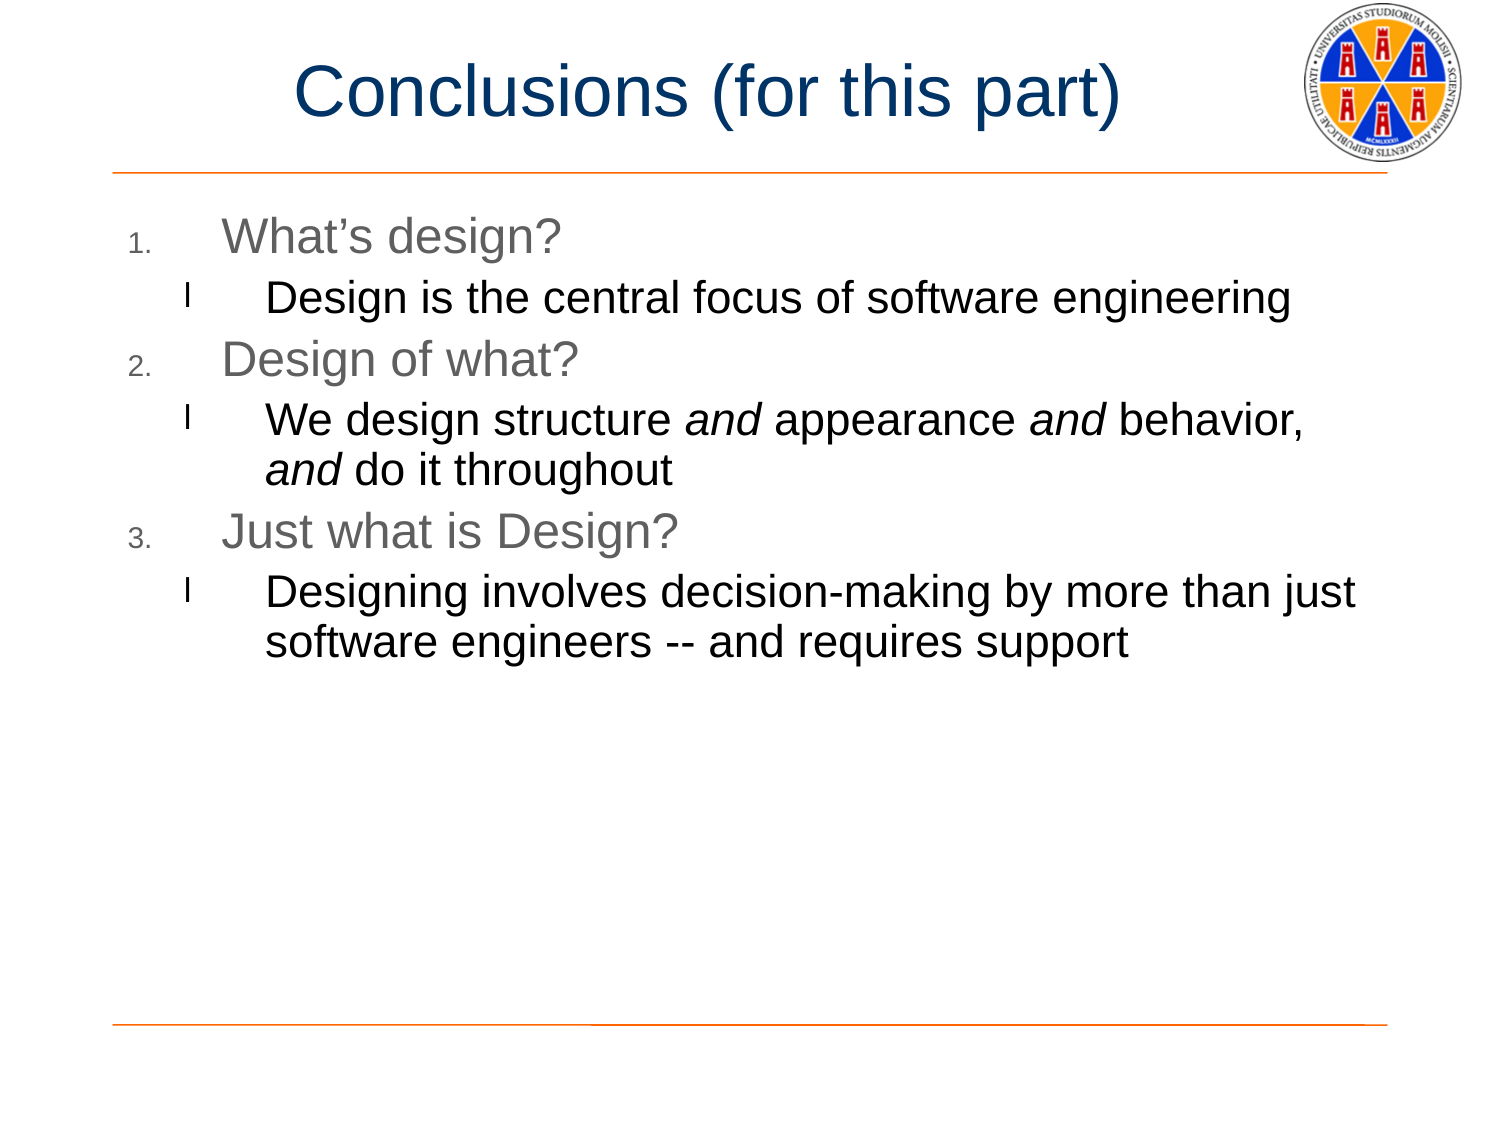

# Conclusions (for this part)
What’s design?
Design is the central focus of software engineering
Design of what?
We design structure and appearance and behavior, and do it throughout
Just what is Design?
Designing involves decision-making by more than just software engineers -- and requires support